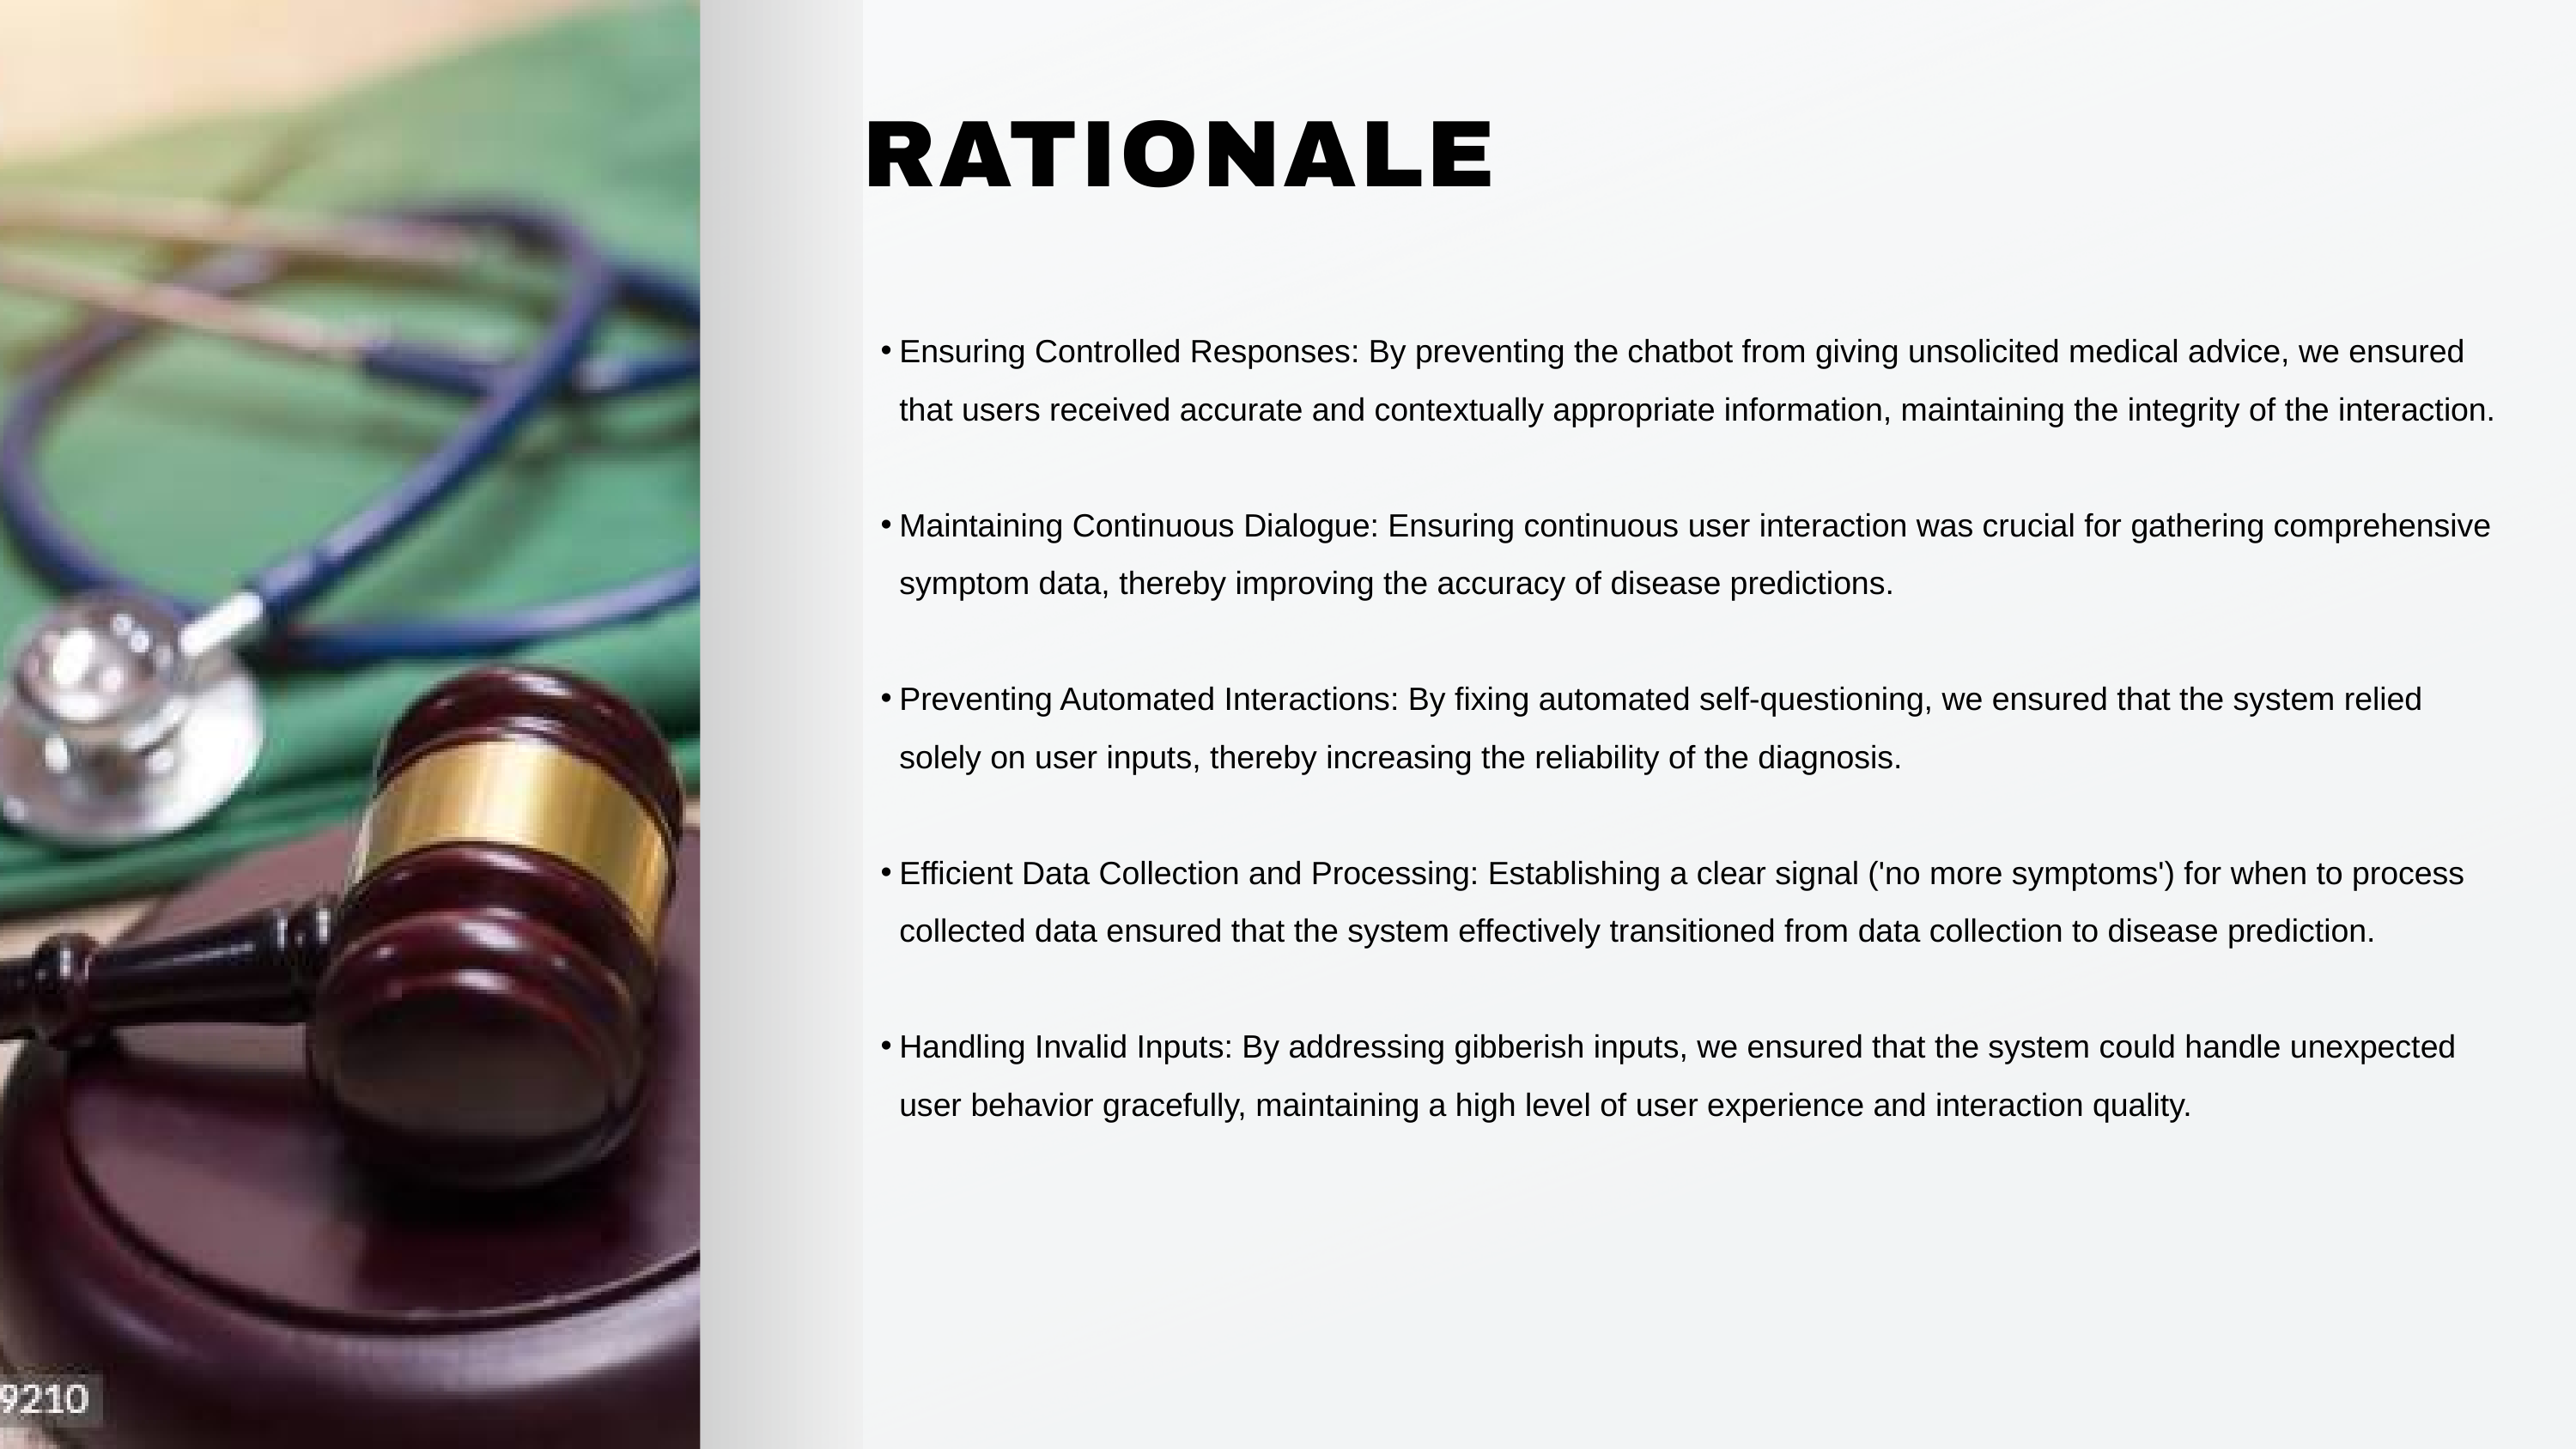

RATIONALE

Ensuring Controlled Responses: By preventing the chatbot from giving unsolicited medical advice, we ensured that users received accurate and contextually appropriate information, maintaining the integrity of the interaction.

Maintaining Continuous Dialogue: Ensuring continuous user interaction was crucial for gathering comprehensive symptom data, thereby improving the accuracy of disease predictions.

Preventing Automated Interactions: By fixing automated self-questioning, we ensured that the system relied solely on user inputs, thereby increasing the reliability of the diagnosis.

Efficient Data Collection and Processing: Establishing a clear signal ('no more symptoms') for when to process collected data ensured that the system effectively transitioned from data collection to disease prediction.

Handling Invalid Inputs: By addressing gibberish inputs, we ensured that the system could handle unexpected user behavior gracefully, maintaining a high level of user experience and interaction quality.